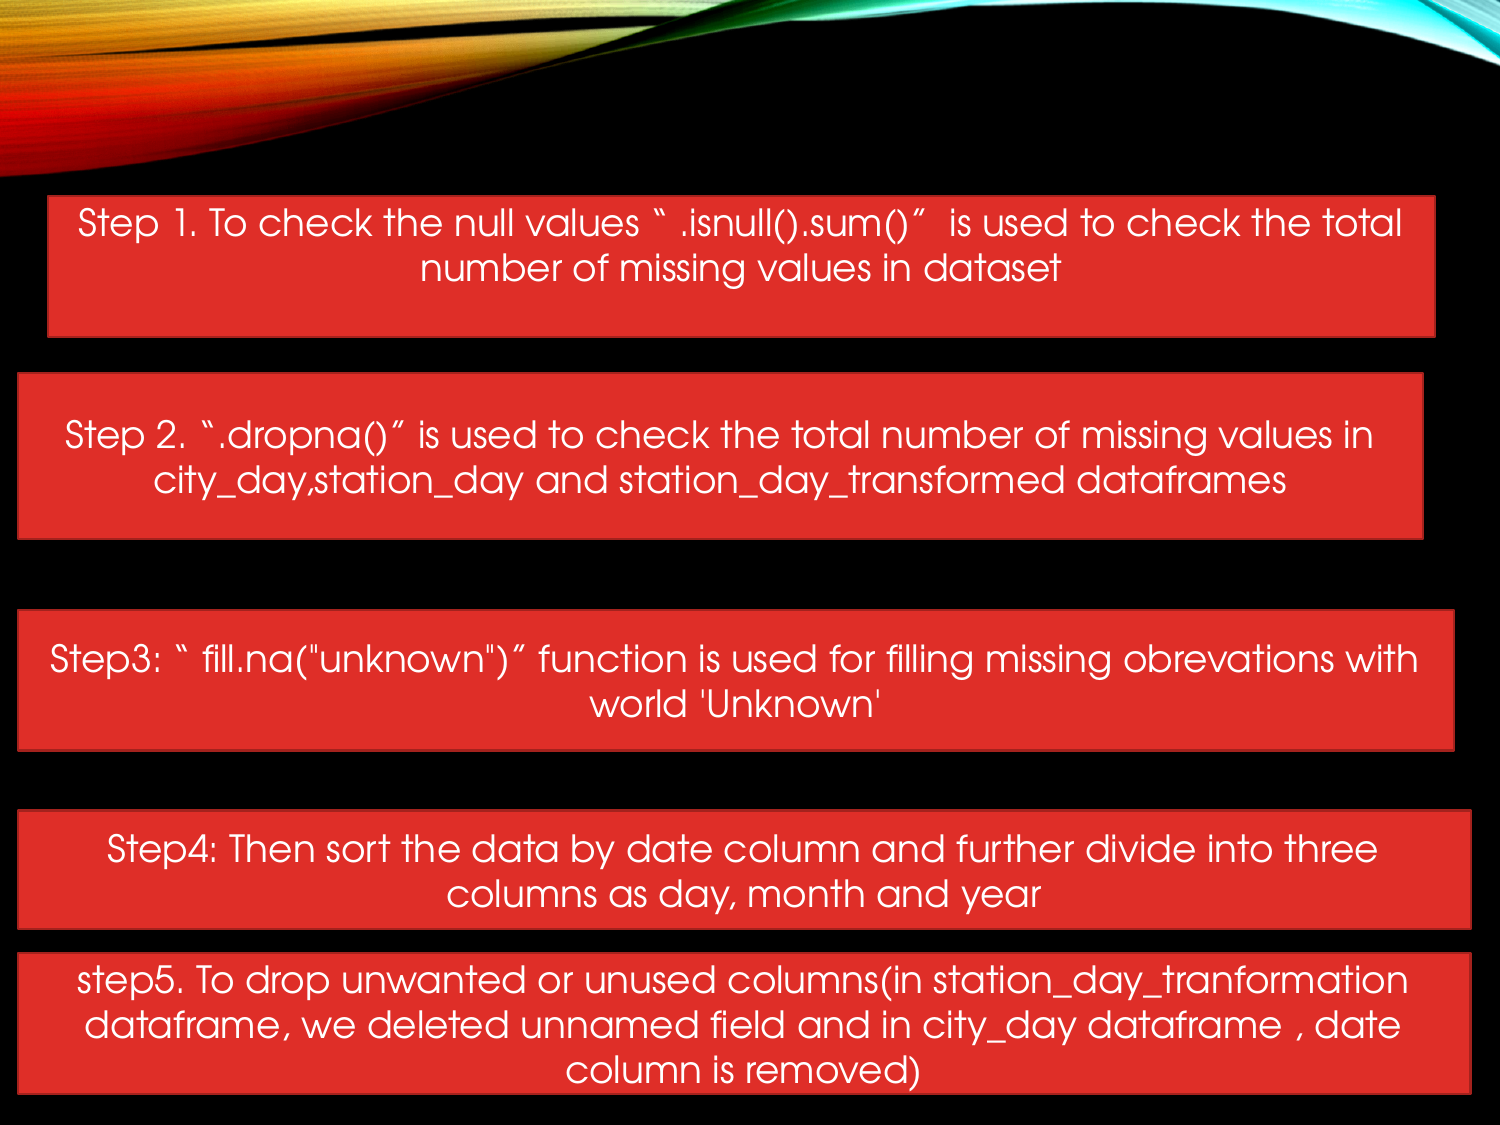

Step 1. To check the null values “ .isnull().sum()”  is used to check the total number of missing values in dataset

Step 2. “.dropna()” is used to check the total number of missing values in city_day,station_day and station_day_transformed dataframes
Step3: “ fill.na("unknown")” function is used for filling missing obrevations with world 'Unknown'
Step4: Then sort the data by date column and further divide into three columns as day, month and year
step5. To drop unwanted or unused columns(in station_day_tranformation dataframe, we deleted unnamed field and in city_day dataframe , date column is removed)